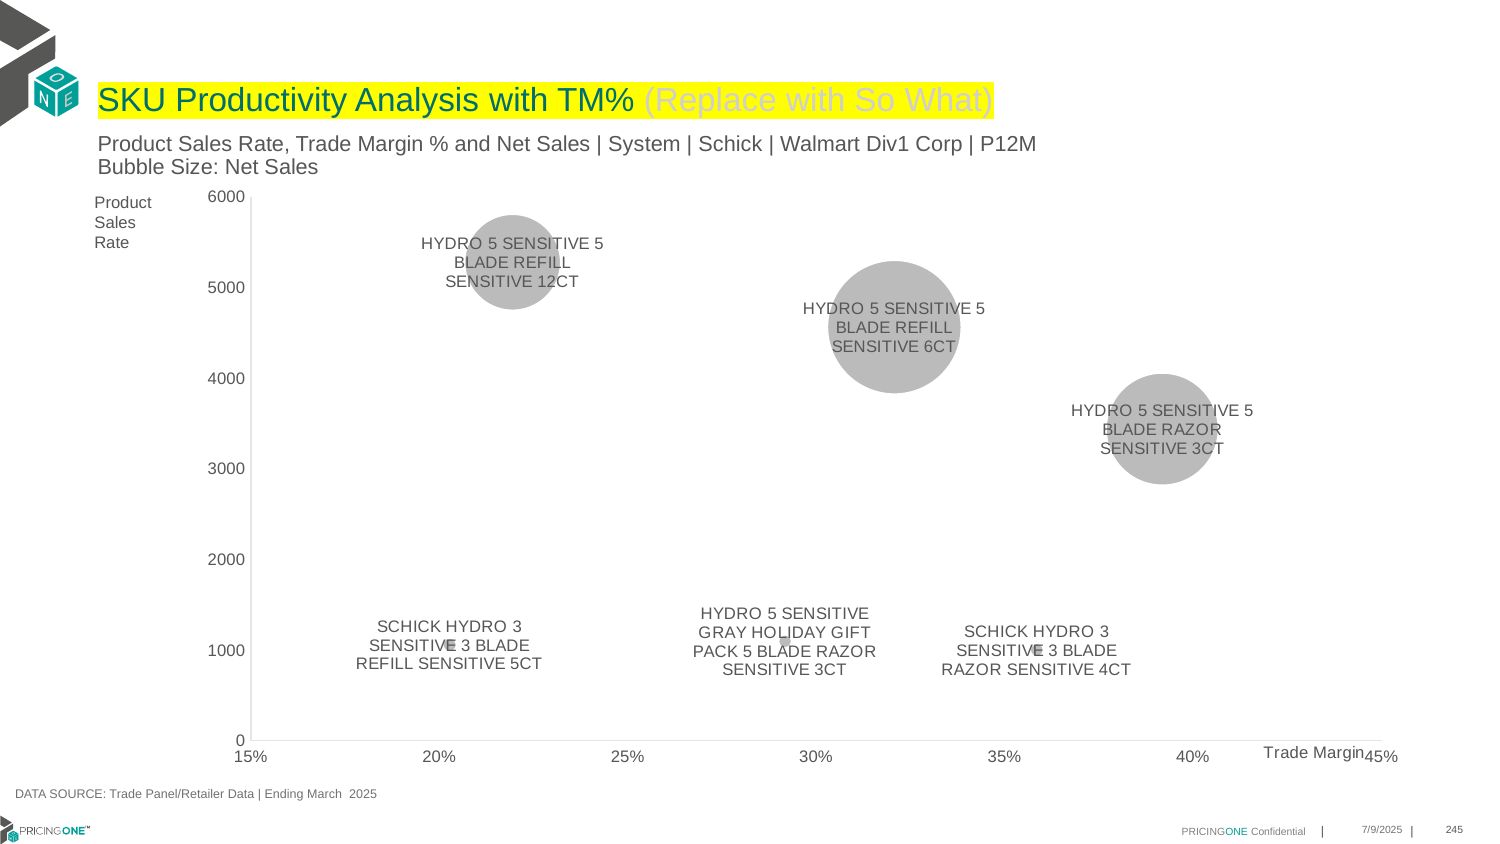

# SKU Productivity Analysis with TM% (Replace with So What)
Product Sales Rate, Trade Margin % and Net Sales | System | Schick | Walmart Div1 Corp | P12M
Bubble Size: Net Sales

### Chart

| Category | sku productivity index |
|---|---|
Product Sales Rate
DATA SOURCE: Trade Panel/Retailer Data | Ending March  2025

7/9/2025
245